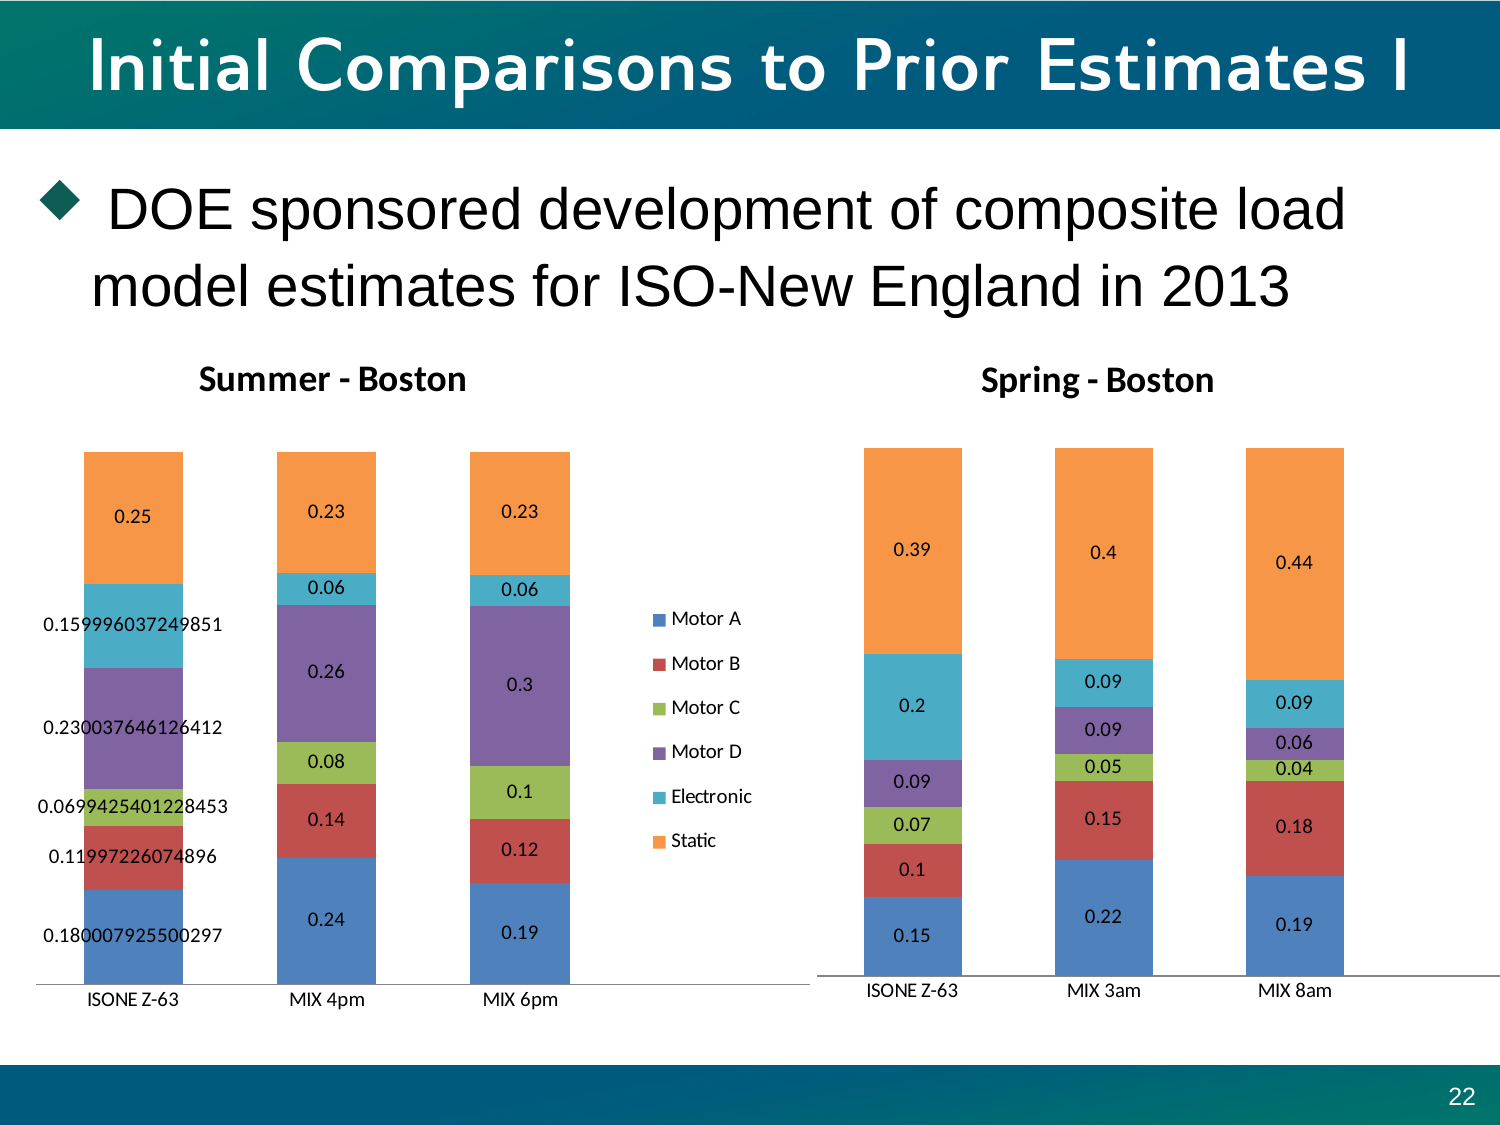

# Initial Comparisons to Prior Estimates I
 DOE sponsored development of composite load model estimates for ISO-New England in 2013

### Chart: Spring - Boston

| Category | Motor A | Motor B | Motor C | Motor D | Electronic | Static |
|---|---|---|---|---|---|---|
| ISONE Z-63 | 0.15 | 0.1 | 0.07 | 0.09 | 0.2 | 0.39 |
| MIX 3am | 0.22 | 0.15 | 0.05 | 0.09 | 0.09 | 0.4 |
| MIX 8am | 0.19 | 0.18 | 0.04 | 0.06 | 0.09 | 0.44 |

### Chart: Summer - Boston

| Category | Motor A | Motor B | Motor C | Motor D | Electronic | Static |
|---|---|---|---|---|---|---|
| ISONE Z-63 | 0.1800079255002972 | 0.11997226074895978 | 0.06994254012284526 | 0.23003764612641173 | 0.1599960372498514 | 0.25 |
| MIX 4pm | 0.24 | 0.14 | 0.08 | 0.26 | 0.06 | 0.23 |
| MIX 6pm | 0.19 | 0.12 | 0.1 | 0.3 | 0.06 | 0.22999999999999998 |
22